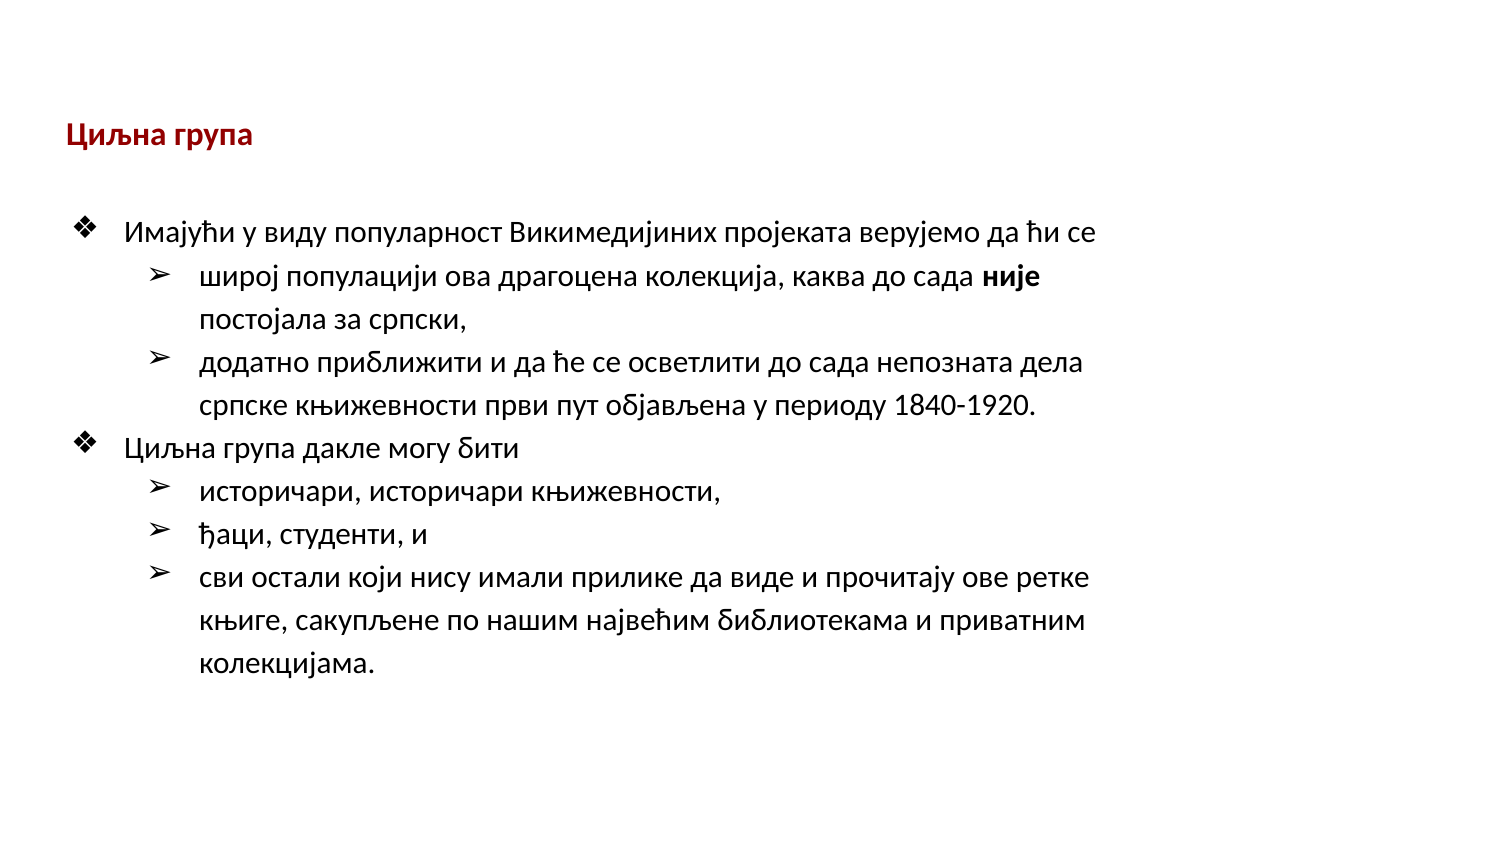

# Циљна група
Имајући у виду популарност Викимедијиних пројеката верујемо да ћи се
широј популацији ова драгоцена колекција, каква до сада није постојала за српски,
додатно приближити и да ће се осветлити до сада непозната дела српске књижевности први пут објављена у периоду 1840-1920.
Циљна група дакле могу бити
историчари, историчари књижевности,
ђаци, студенти, и
сви остали који нису имали прилике да виде и прочитају ове ретке књиге, сакупљене по нашим највећим библиотекама и приватним колекцијама.